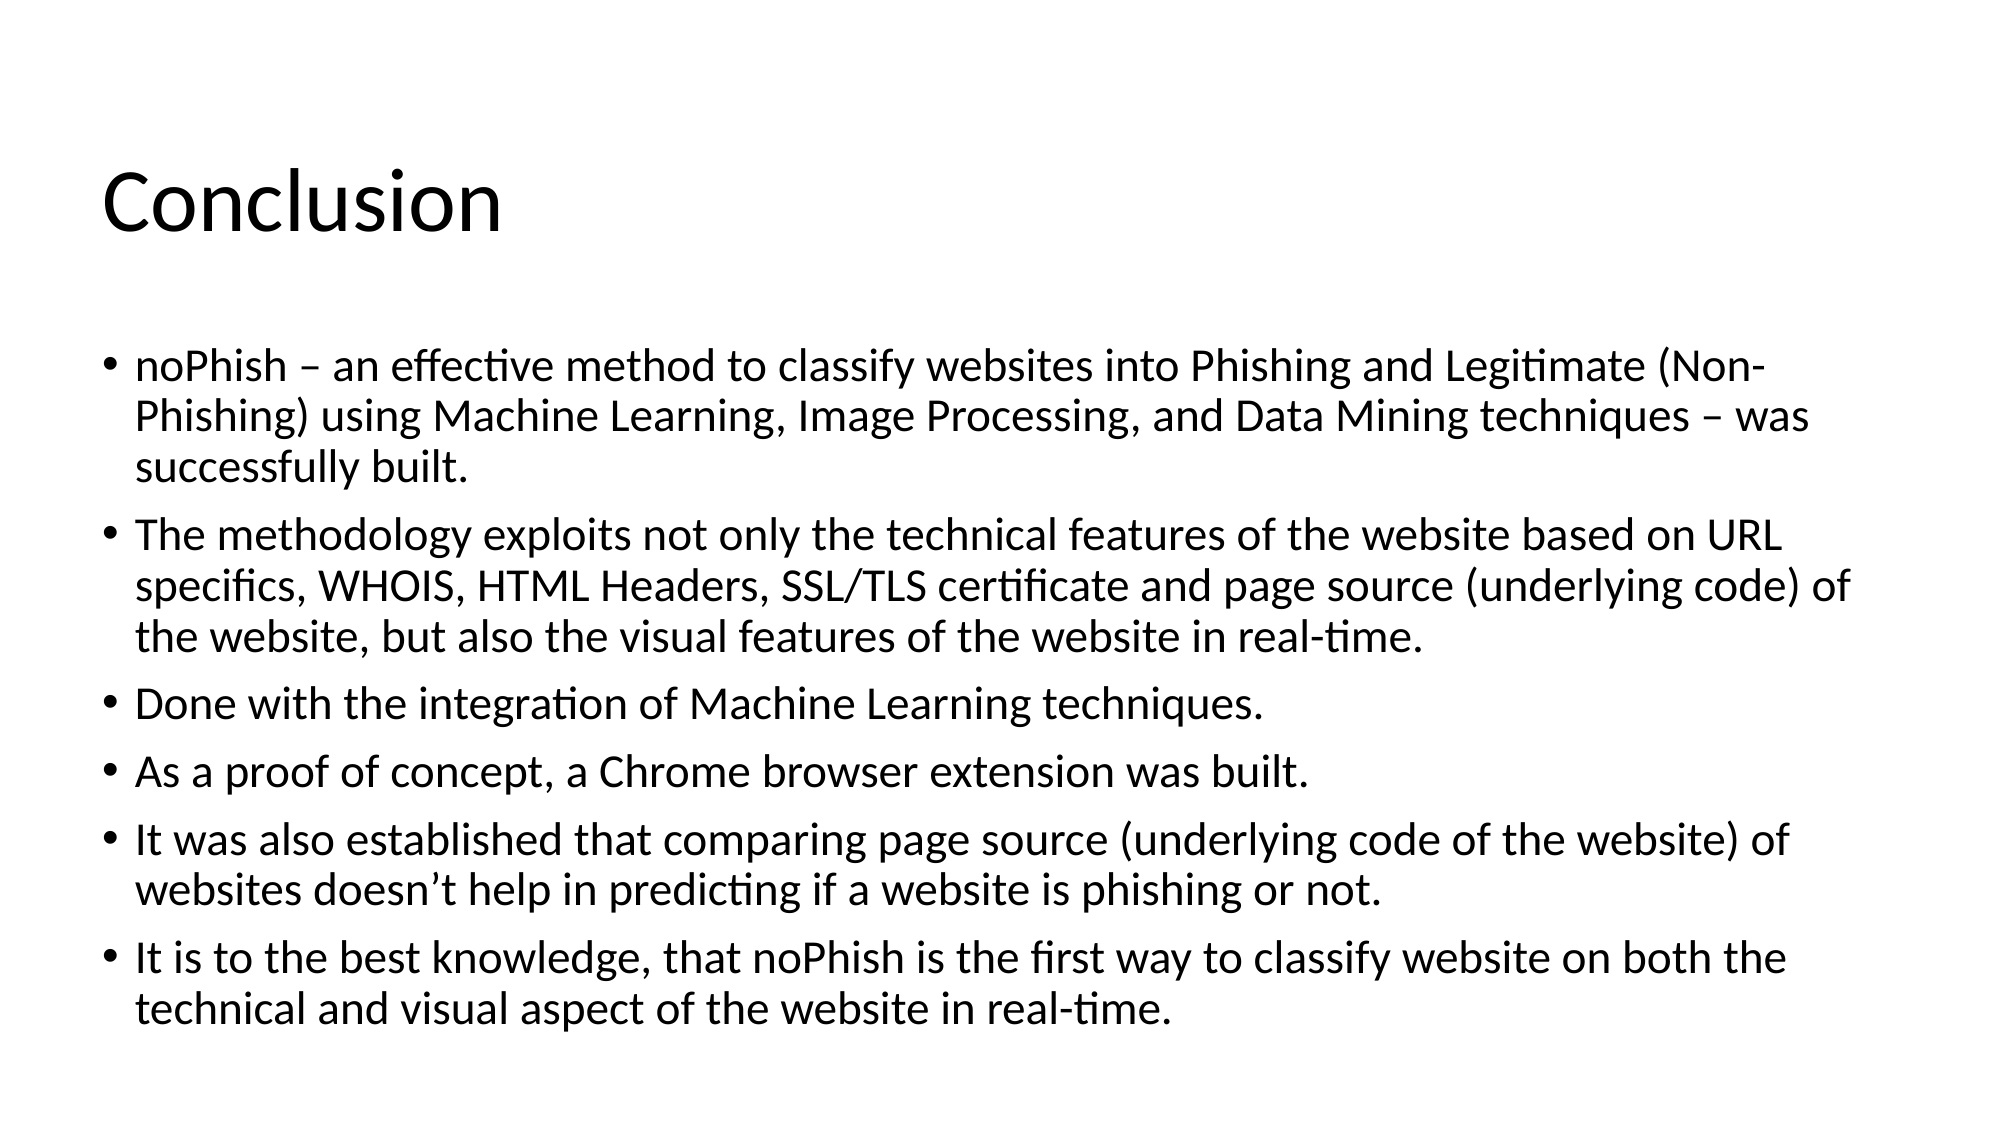

# Conclusion

noPhish – an effective method to classify websites into Phishing and Legitimate (Non-Phishing) using Machine Learning, Image Processing, and Data Mining techniques – was successfully built.
The methodology exploits not only the technical features of the website based on URL specifics, WHOIS, HTML Headers, SSL/TLS certificate and page source (underlying code) of the website, but also the visual features of the website in real-time.
Done with the integration of Machine Learning techniques.
As a proof of concept, a Chrome browser extension was built.
It was also established that comparing page source (underlying code of the website) of websites doesn’t help in predicting if a website is phishing or not.
It is to the best knowledge, that noPhish is the first way to classify website on both the technical and visual aspect of the website in real-time.